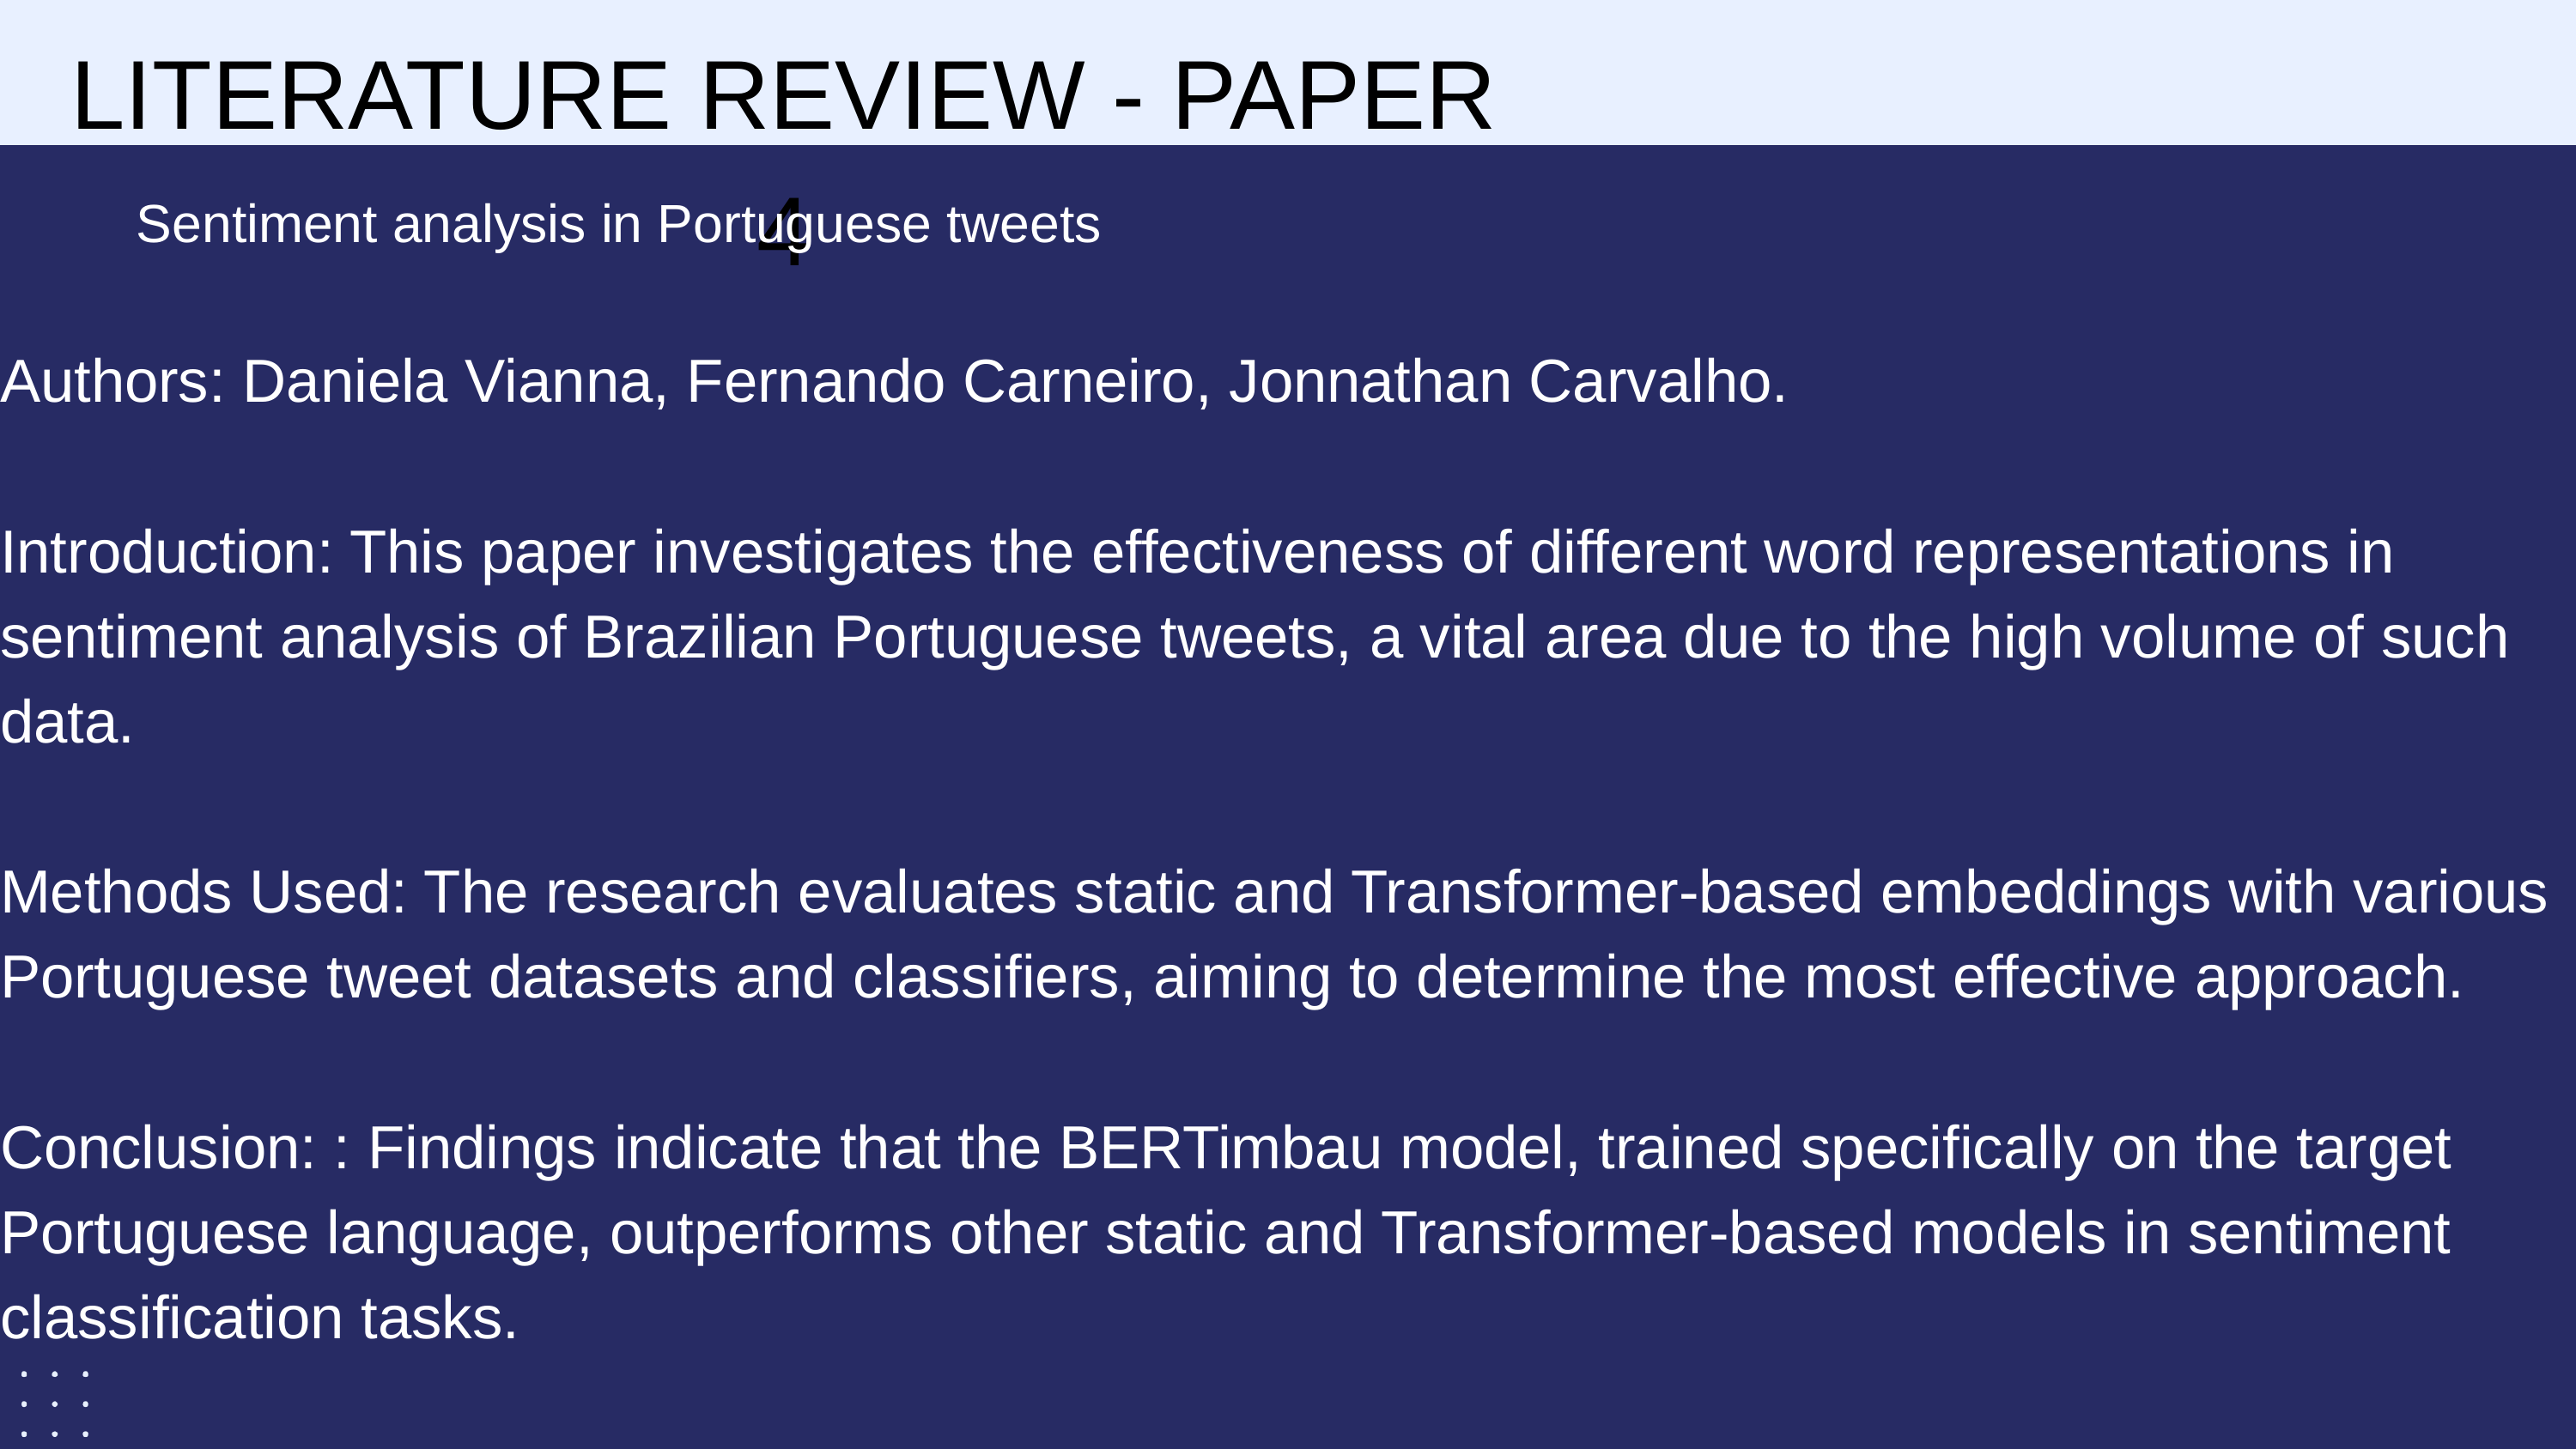

LITERATURE REVIEW - PAPER 4
Sentiment analysis in Portuguese tweets
Authors: Daniela Vianna, Fernando Carneiro, Jonnathan Carvalho.

Introduction: This paper investigates the effectiveness of different word representations in sentiment analysis of Brazilian Portuguese tweets, a vital area due to the high volume of such data.

Methods Used: The research evaluates static and Transformer-based embeddings with various Portuguese tweet datasets and classifiers, aiming to determine the most effective approach.

Conclusion: : Findings indicate that the BERTimbau model, trained specifically on the target Portuguese language, outperforms other static and Transformer-based models in sentiment classification tasks.